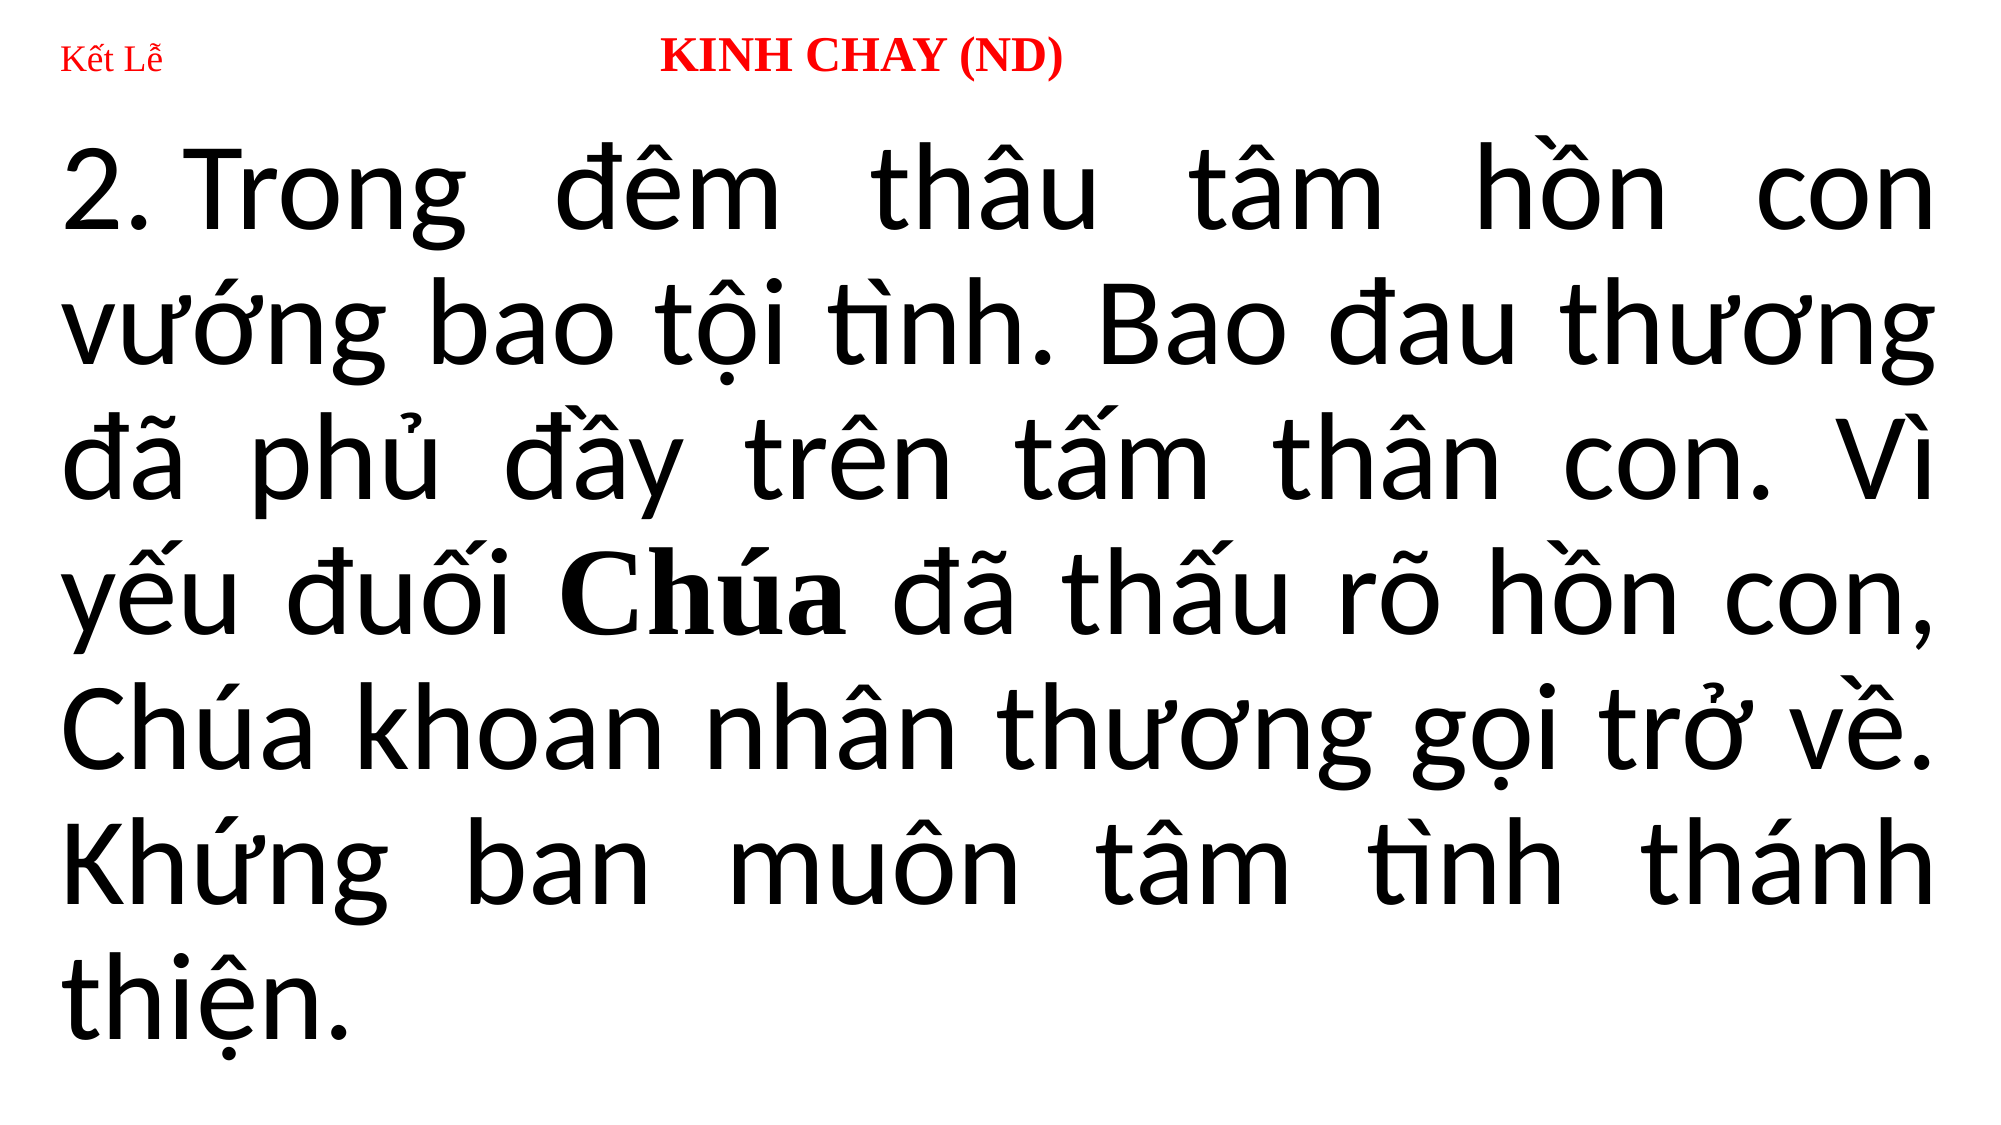

# Kết Lễ                                   		KINH CHAY (ND)
2. Trong đêm thâu tâm hồn con vướng bao tội tình. Bao đau thương đã phủ đầy trên tấm thân con. Vì yếu đuối Chúa đã thấu rõ hồn con, Chúa khoan nhân thương gọi trở về. Khứng ban muôn tâm tình thánh thiện.